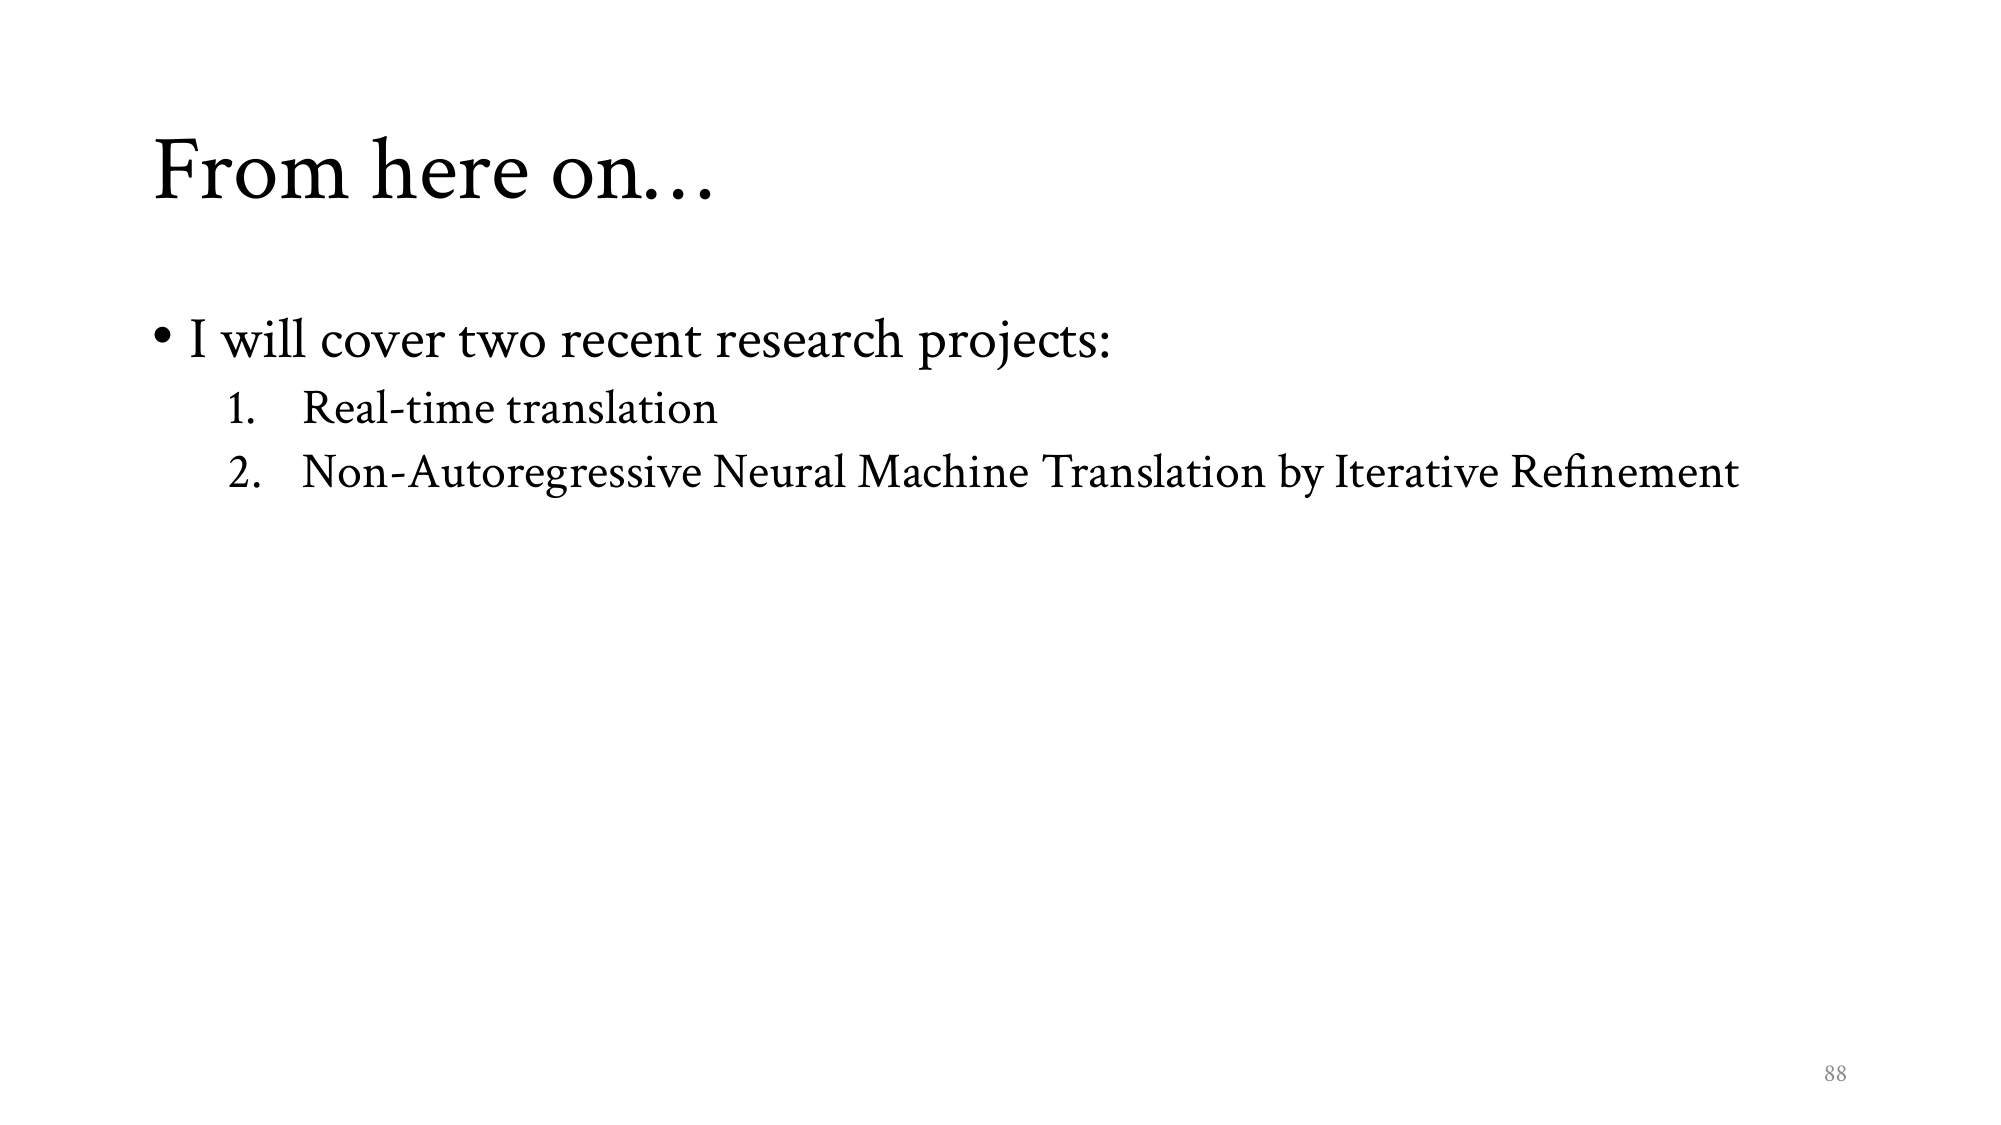

# From here on…
I will cover two recent research projects:
Real-time translation
Non-Autoregressive Neural Machine Translation by Iterative Refinement

88